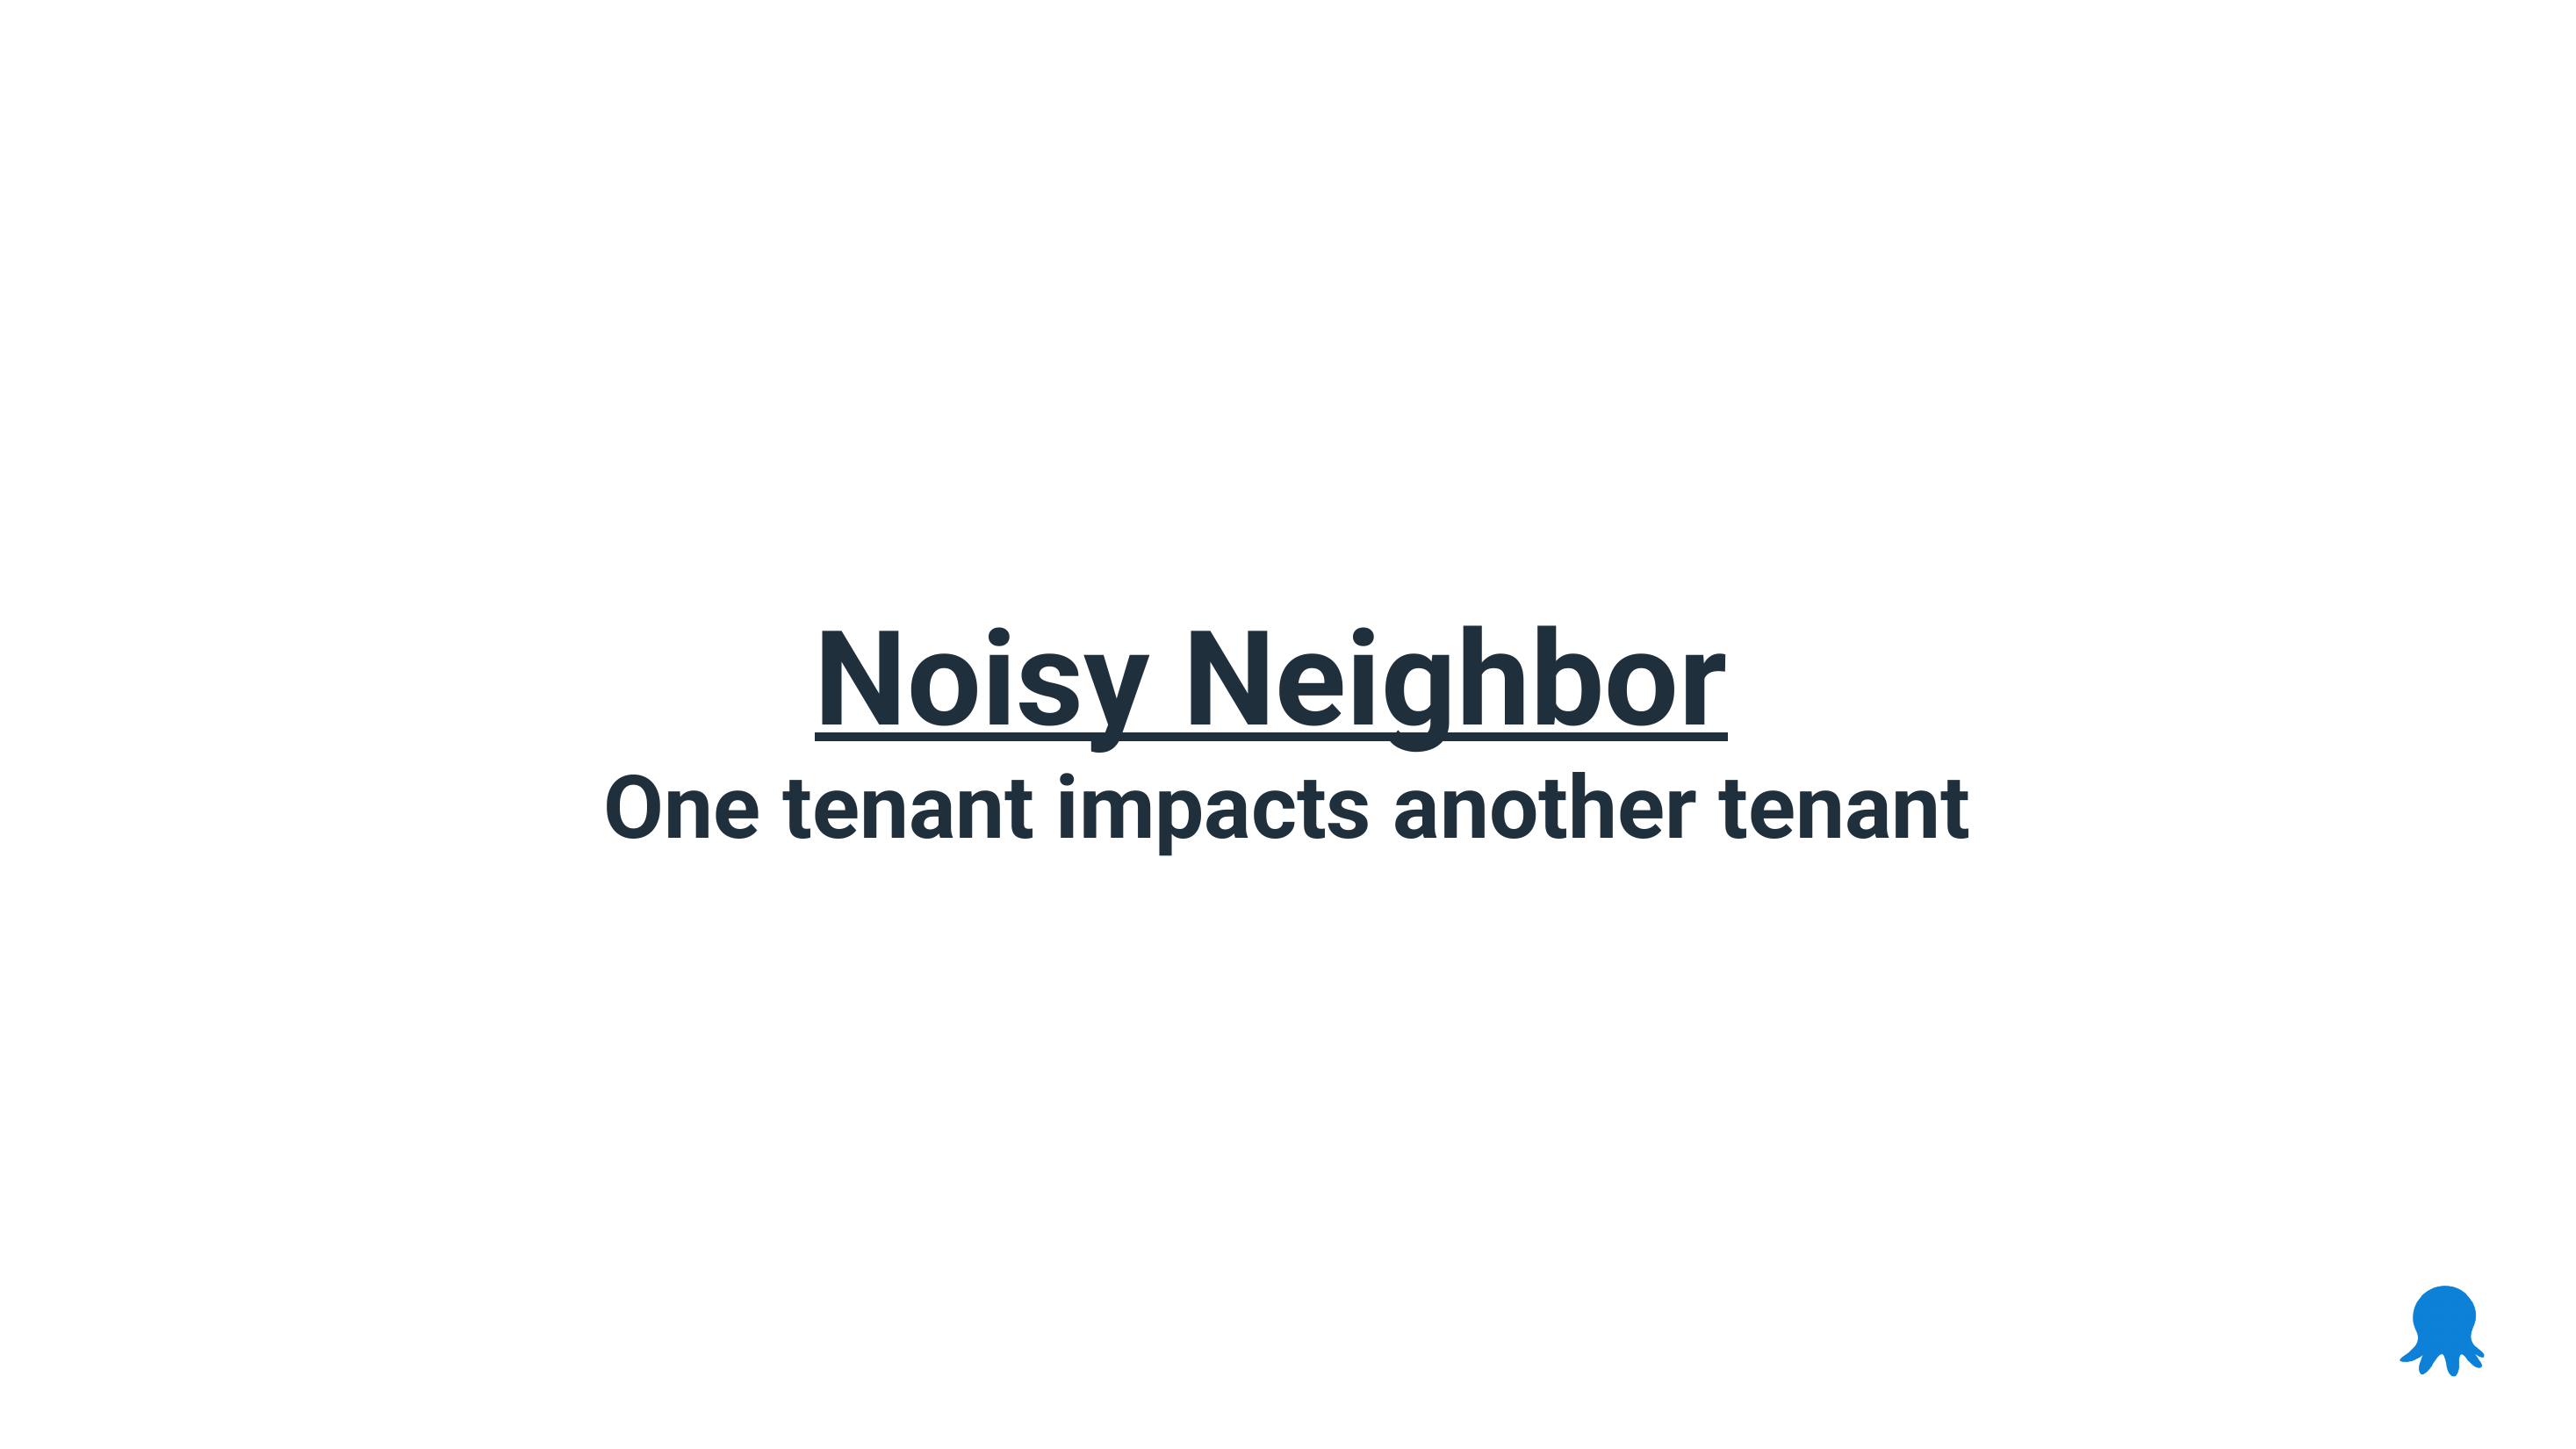

Noisy Neighbor
One tenant impacts another tenant